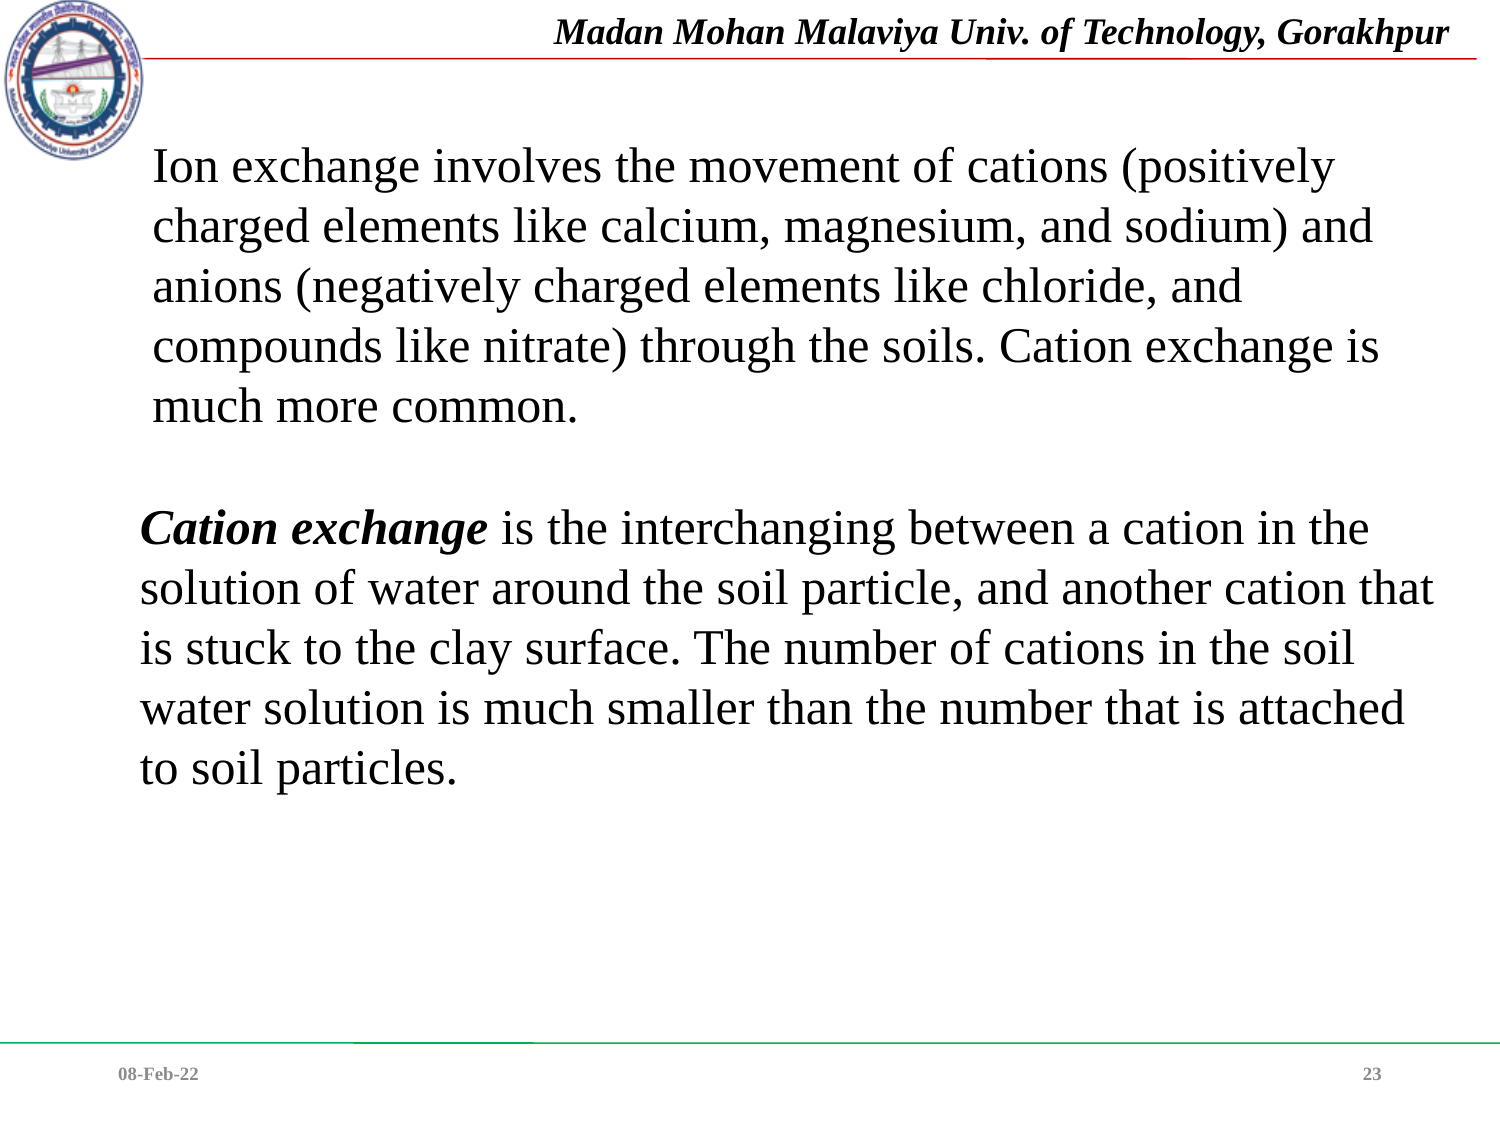

Ion exchange involves the movement of cations (positively charged elements like calcium, magnesium, and sodium) and anions (negatively charged elements like chloride, and compounds like nitrate) through the soils. Cation exchange is much more common.
Cation exchange is the interchanging between a cation in the solution of water around the soil particle, and another cation that is stuck to the clay surface. The number of cations in the soil water solution is much smaller than the number that is attached to soil particles.
08-Feb-22

23